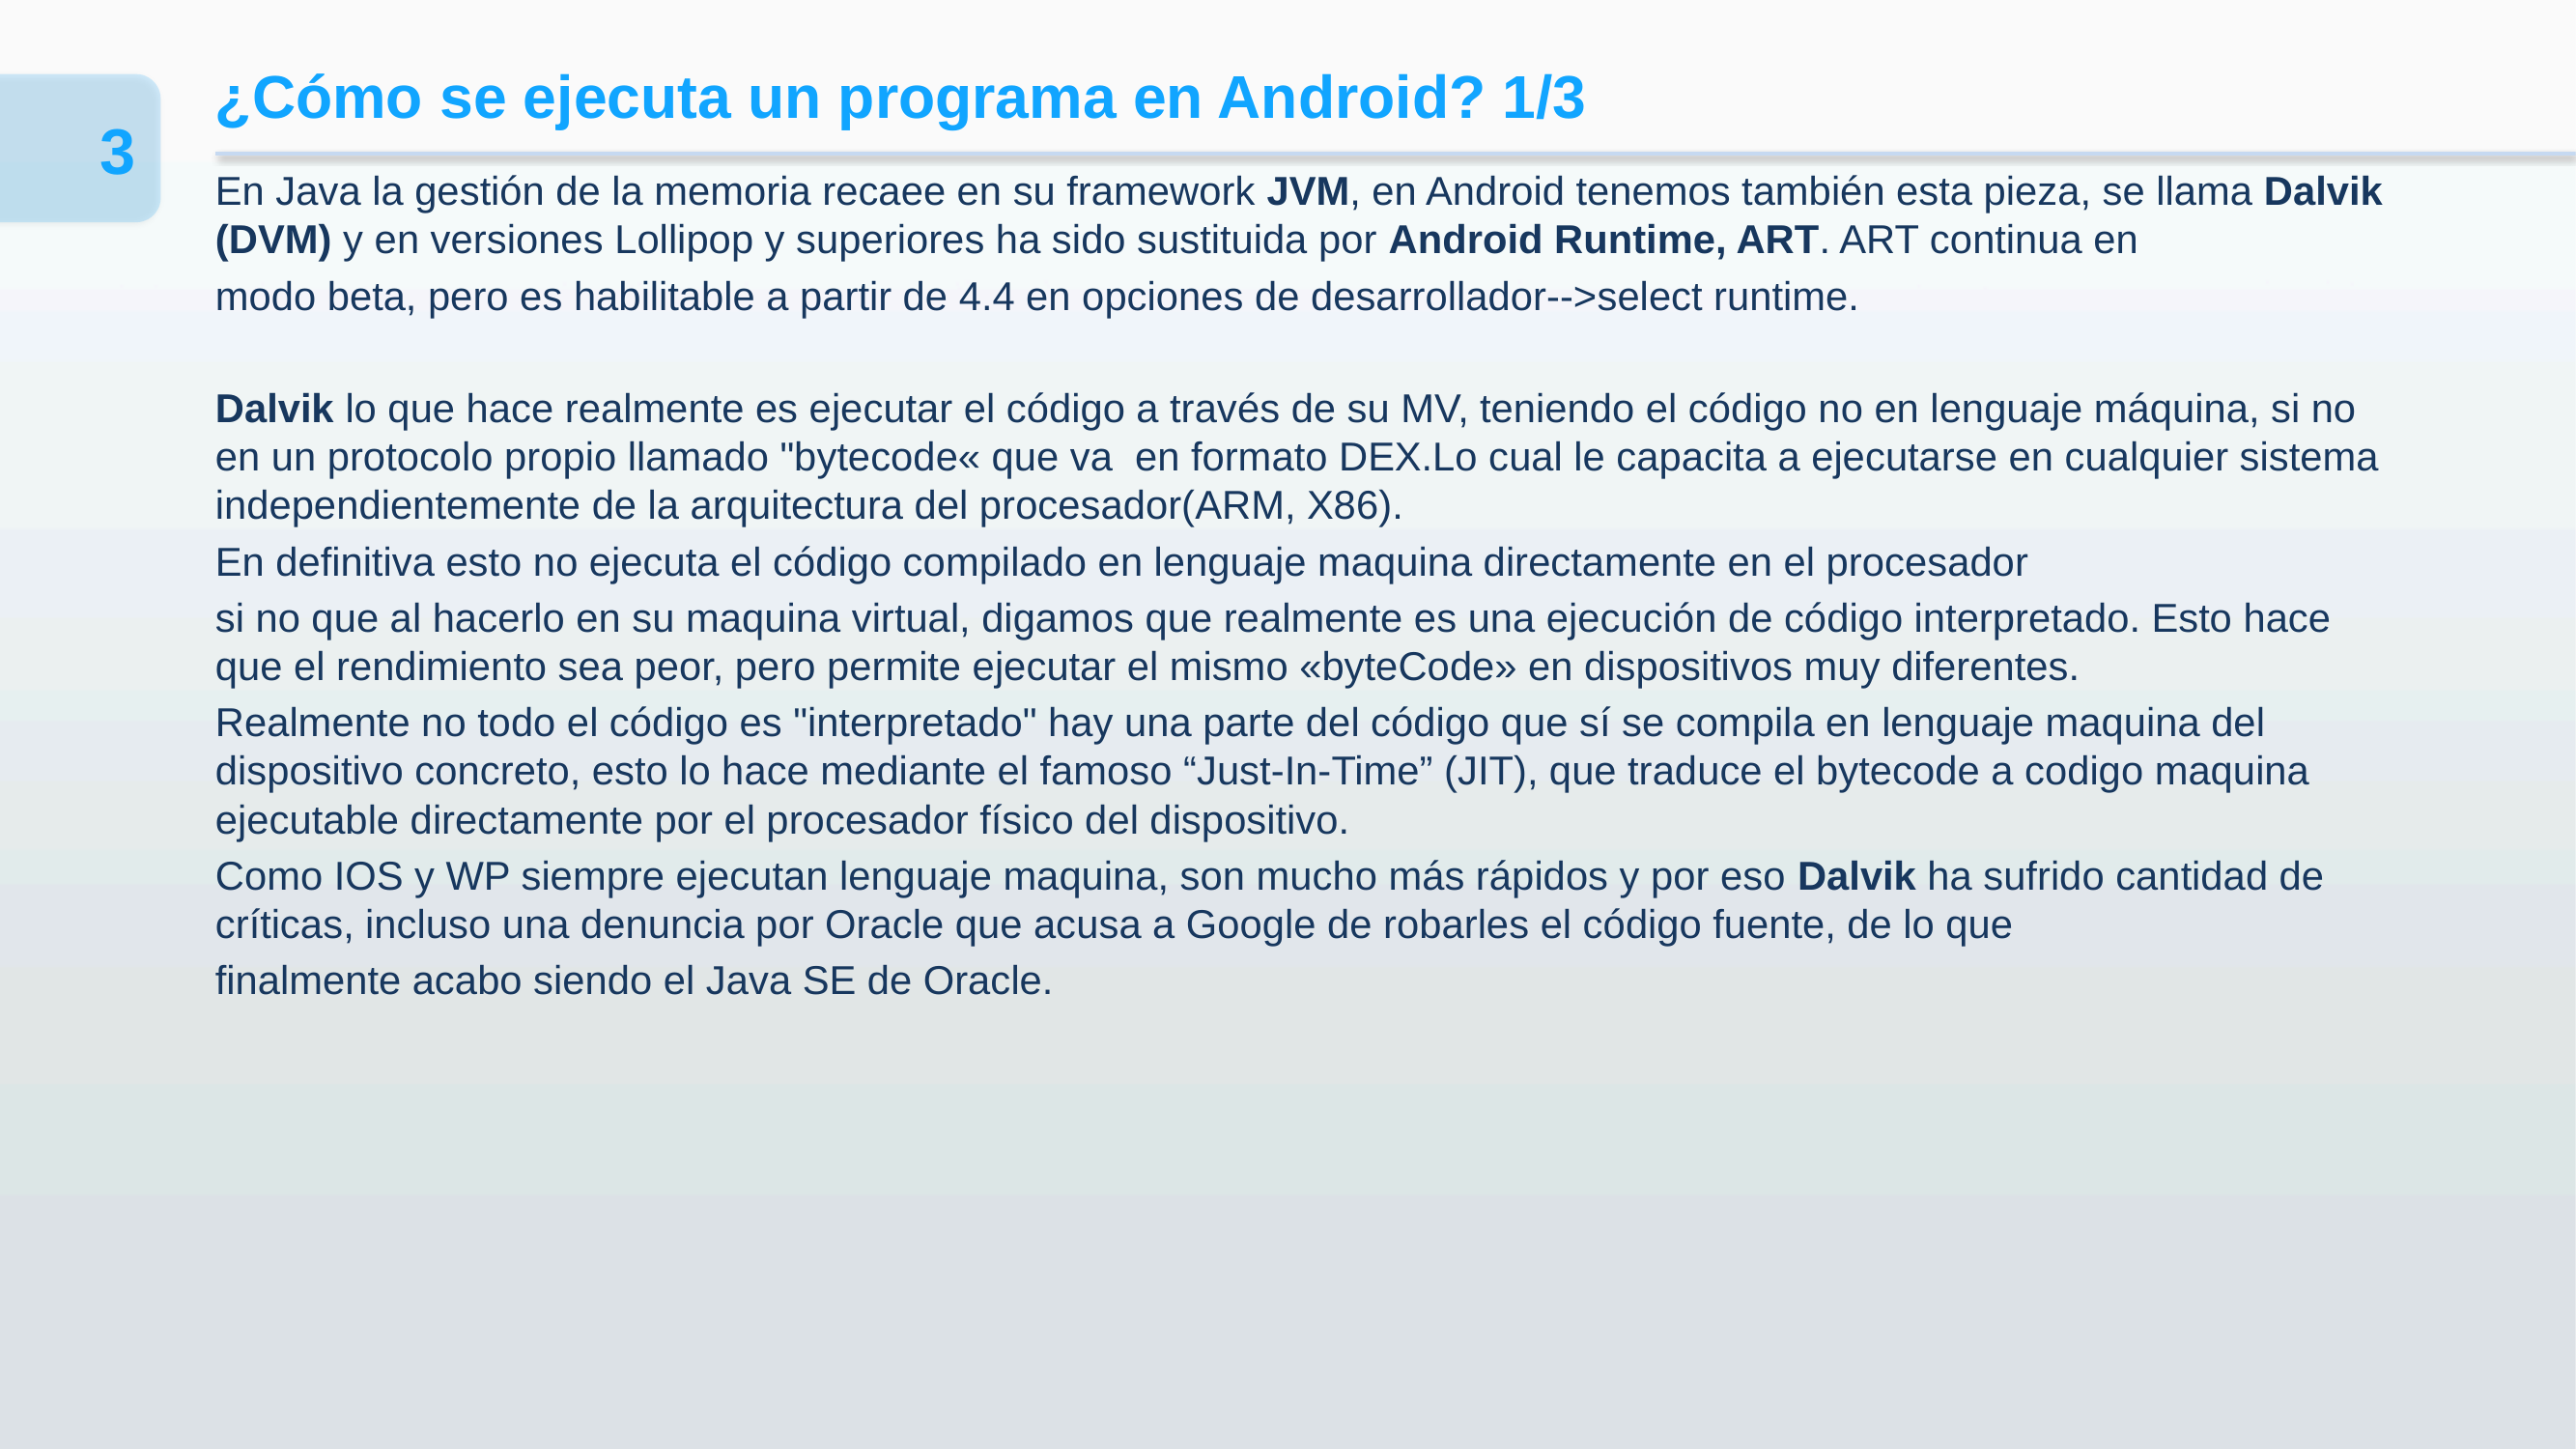

# ¿Cómo se ejecuta un programa en Android? 1/3
3
En Java la gestión de la memoria recaee en su framework JVM, en Android tenemos también esta pieza, se llama Dalvik (DVM) y en versiones Lollipop y superiores ha sido sustituida por Android Runtime, ART. ART continua en
modo beta, pero es habilitable a partir de 4.4 en opciones de desarrollador-->select runtime.

Dalvik lo que hace realmente es ejecutar el código a través de su MV, teniendo el código no en lenguaje máquina, si no en un protocolo propio llamado "bytecode« que va  en formato DEX.Lo cual le capacita a ejecutarse en cualquier sistema independientemente de la arquitectura del procesador(ARM, X86).
En definitiva esto no ejecuta el código compilado en lenguaje maquina directamente en el procesador
si no que al hacerlo en su maquina virtual, digamos que realmente es una ejecución de código interpretado. Esto hace que el rendimiento sea peor, pero permite ejecutar el mismo «byteCode» en dispositivos muy diferentes.
Realmente no todo el código es "interpretado" hay una parte del código que sí se compila en lenguaje maquina del dispositivo concreto, esto lo hace mediante el famoso “Just-In-Time” (JIT), que traduce el bytecode a codigo maquina ejecutable directamente por el procesador físico del dispositivo.
Como IOS y WP siempre ejecutan lenguaje maquina, son mucho más rápidos y por eso Dalvik ha sufrido cantidad de críticas, incluso una denuncia por Oracle que acusa a Google de robarles el código fuente, de lo que
finalmente acabo siendo el Java SE de Oracle.